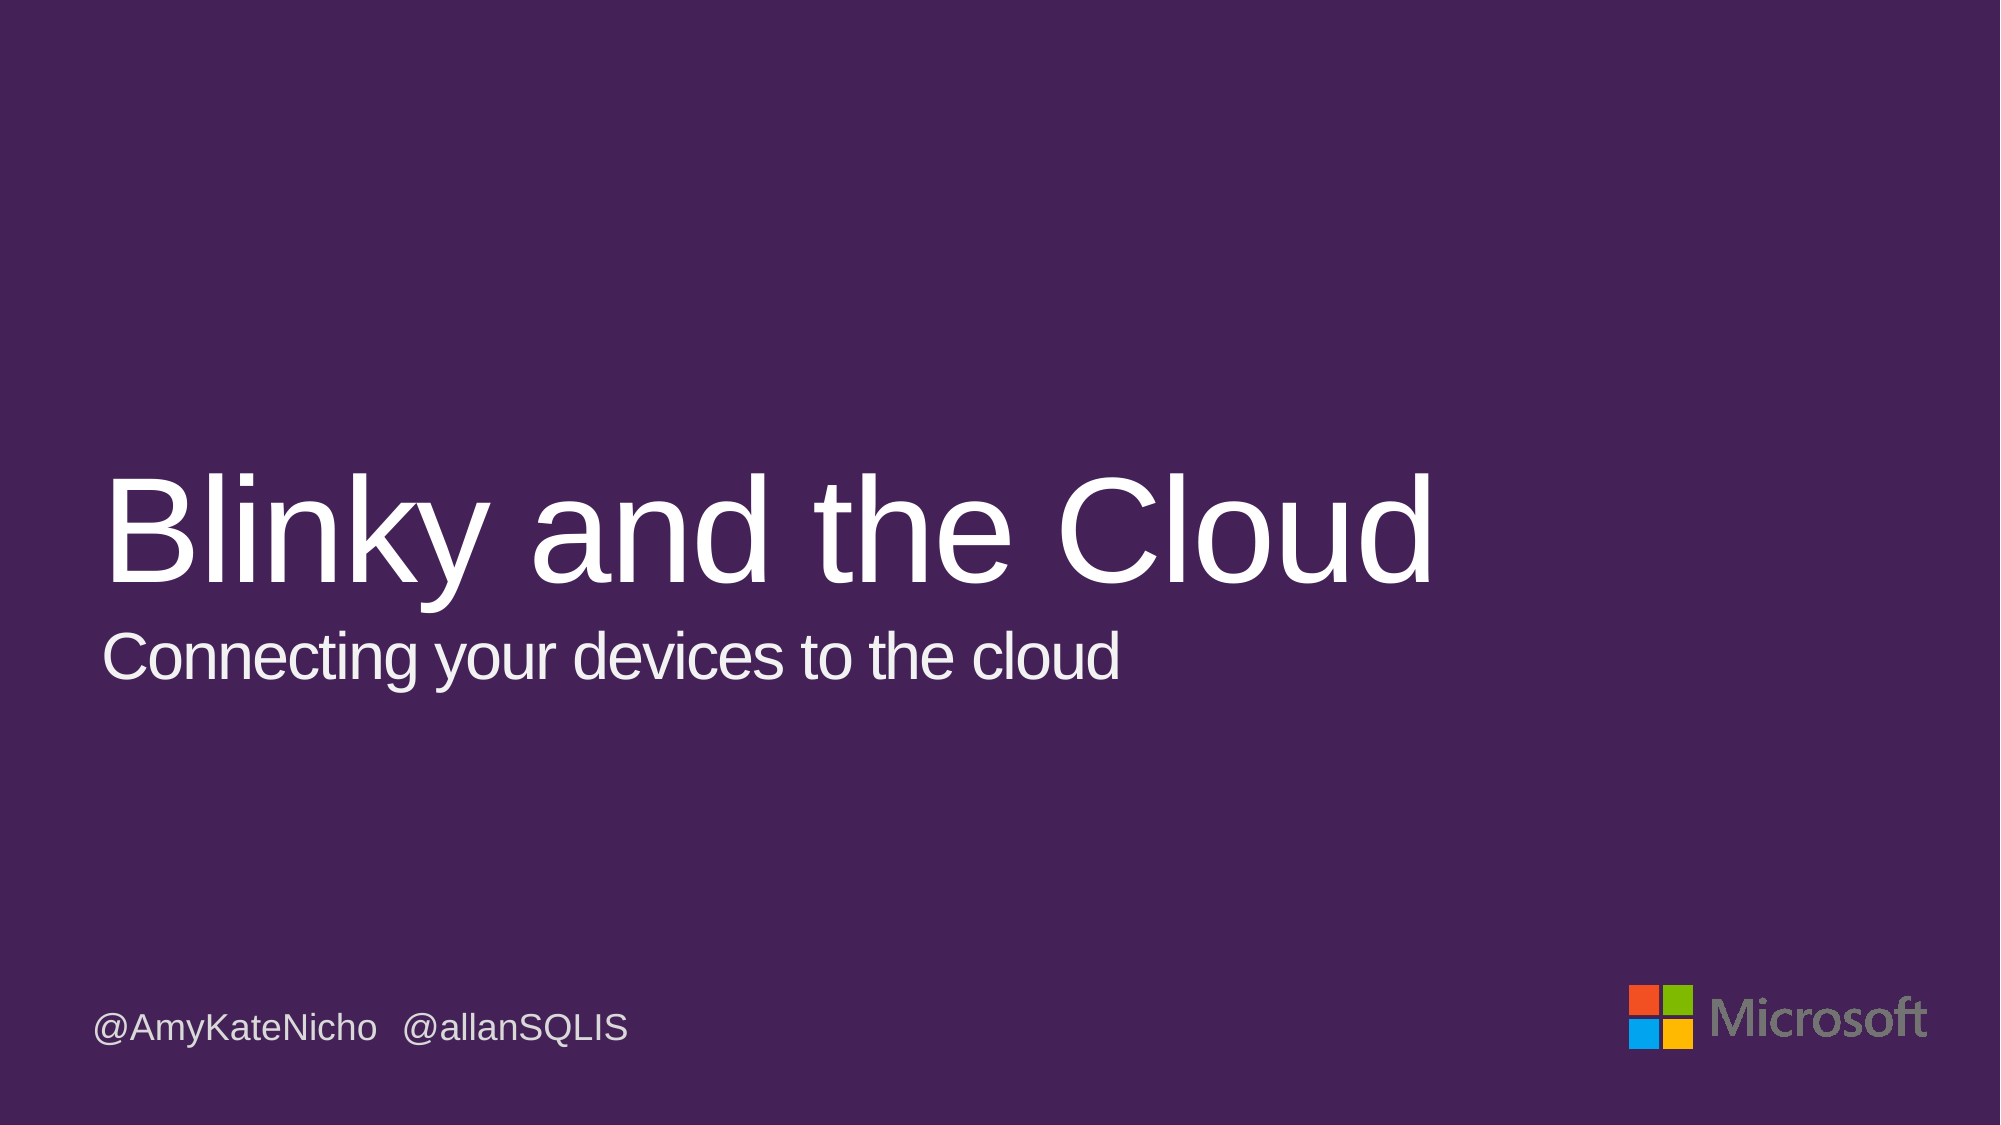

# Blinky and the Cloud Connecting your devices to the cloud
@AmyKateNicho
@allanSQLIS